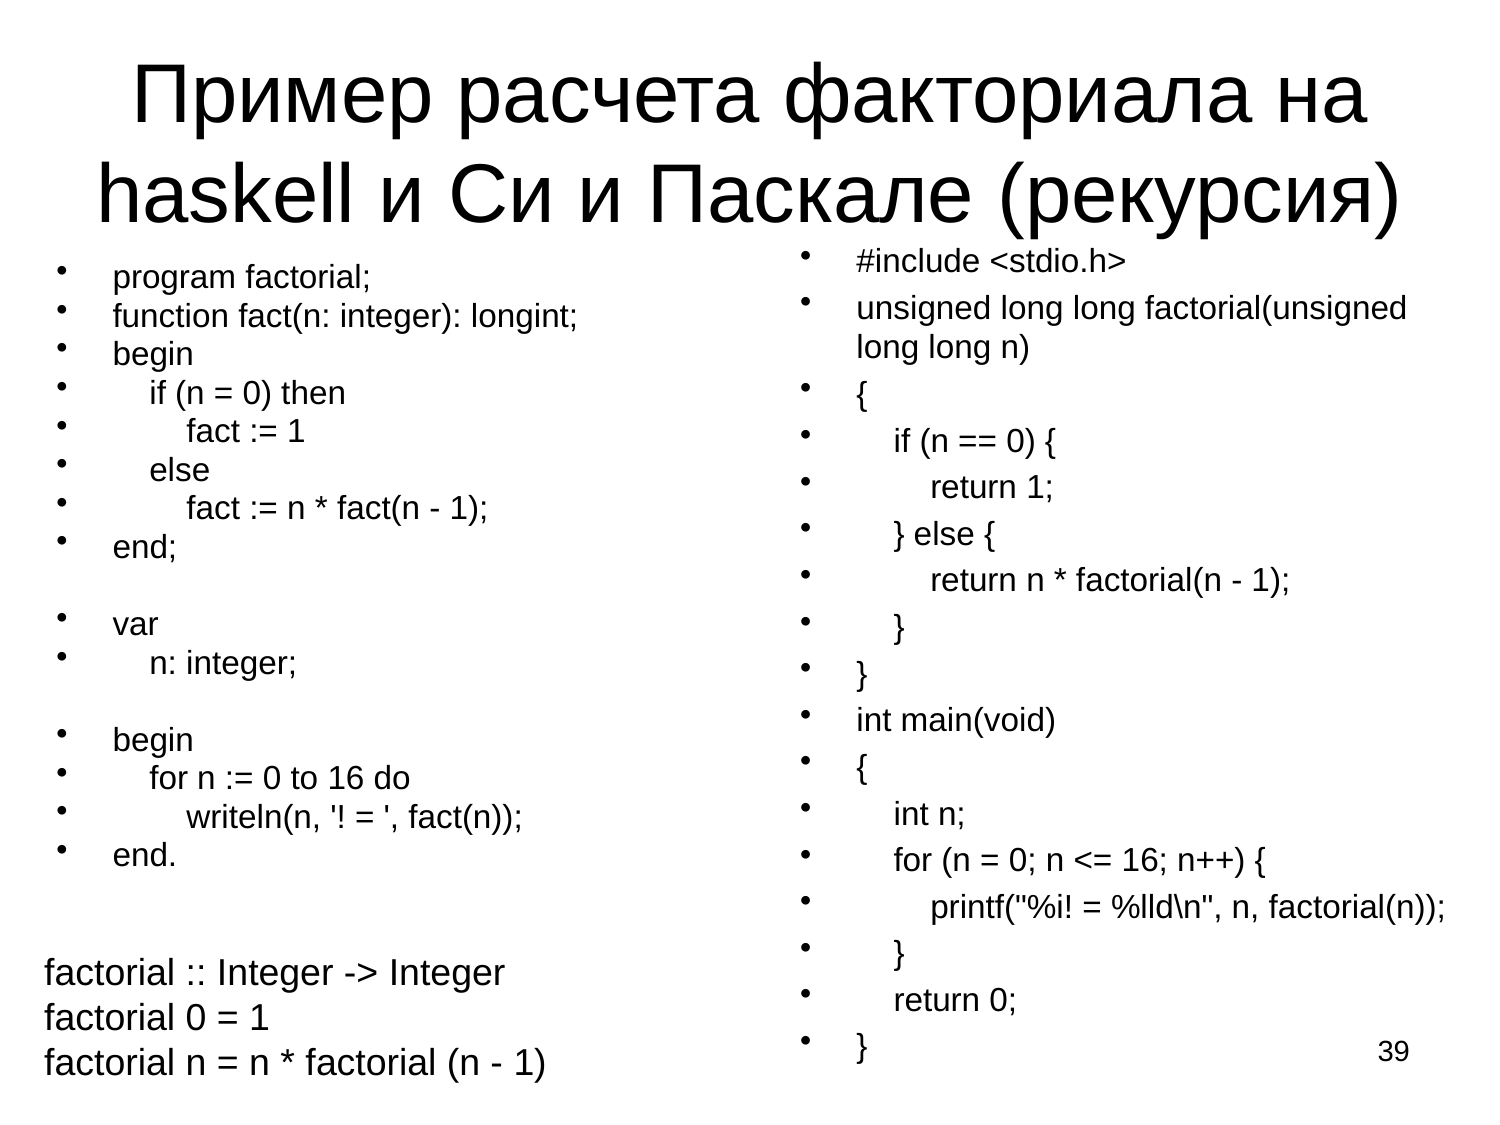

# Пример расчета факториала на haskell и Си и Паскале (рекурсия)
#include <stdio.h>
unsigned long long factorial(unsigned long long n)
{
    if (n == 0) {
        return 1;
    } else {
        return n * factorial(n - 1);
    }
}
int main(void)
{
    int n;
    for (n = 0; n <= 16; n++) {
        printf("%i! = %lld\n", n, factorial(n));
    }
    return 0;
}

program factorial;
function fact(n: integer): longint;
begin
    if (n = 0) then
        fact := 1
    else
        fact := n * fact(n - 1);
end;

var
    n: integer;

begin
    for n := 0 to 16 do
        writeln(n, '! = ', fact(n));
end.

factorial :: Integer -> Integer
factorial 0 = 1
factorial n = n * factorial (n - 1)
39